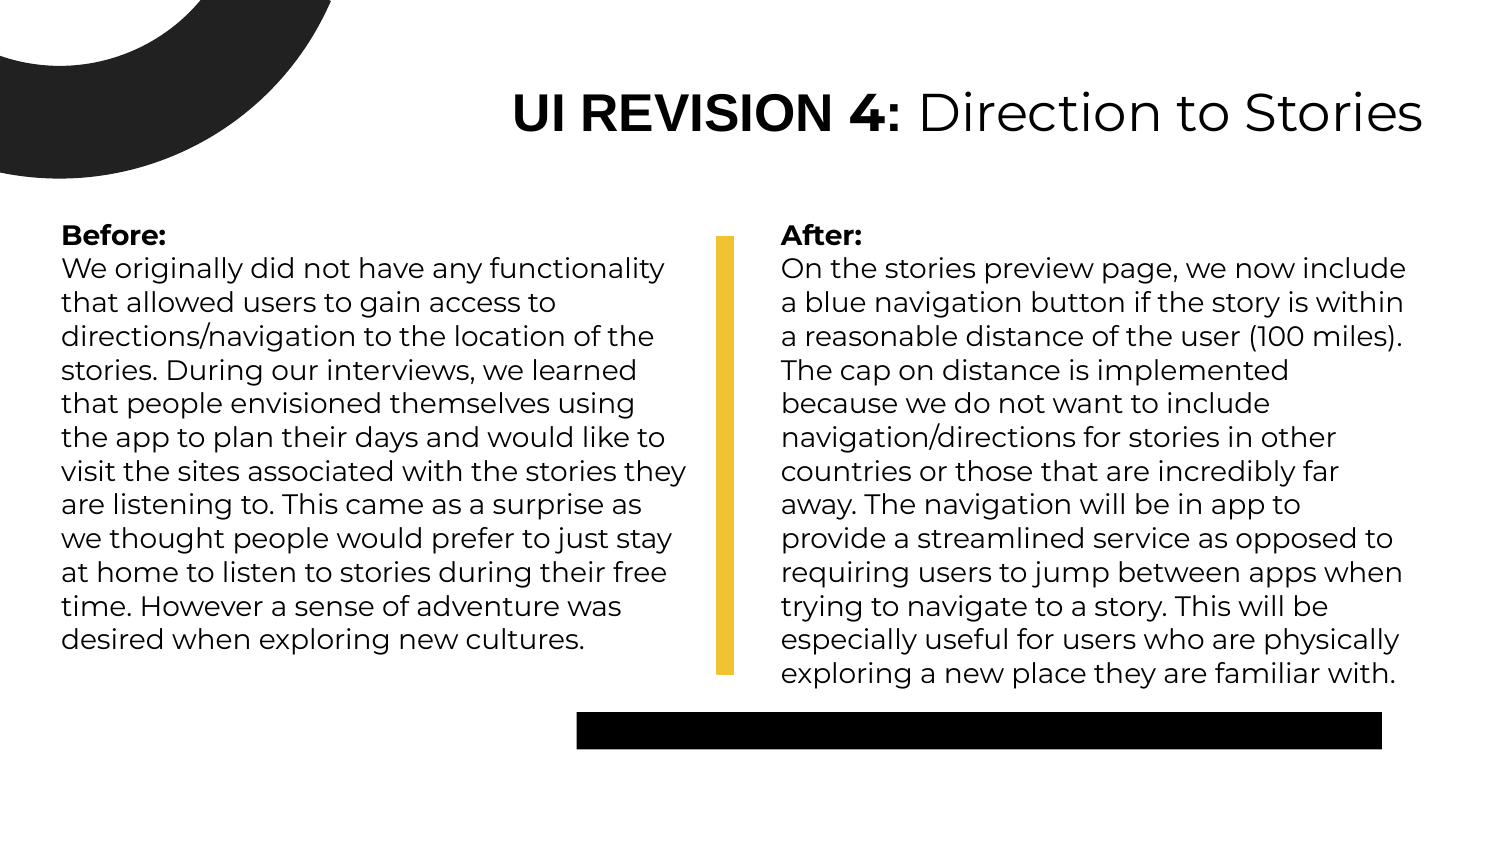

# UI REVISION 4: Direction to Stories

Before:
We originally did not have any functionality that allowed users to gain access to directions/navigation to the location of the stories. During our interviews, we learned that people envisioned themselves using the app to plan their days and would like to visit the sites associated with the stories they are listening to. This came as a surprise as we thought people would prefer to just stay at home to listen to stories during their free time. However a sense of adventure was desired when exploring new cultures.
After:
On the stories preview page, we now include a blue navigation button if the story is within a reasonable distance of the user (100 miles). The cap on distance is implemented because we do not want to include navigation/directions for stories in other countries or those that are incredibly far away. The navigation will be in app to provide a streamlined service as opposed to requiring users to jump between apps when trying to navigate to a story. This will be especially useful for users who are physically exploring a new place they are familiar with.